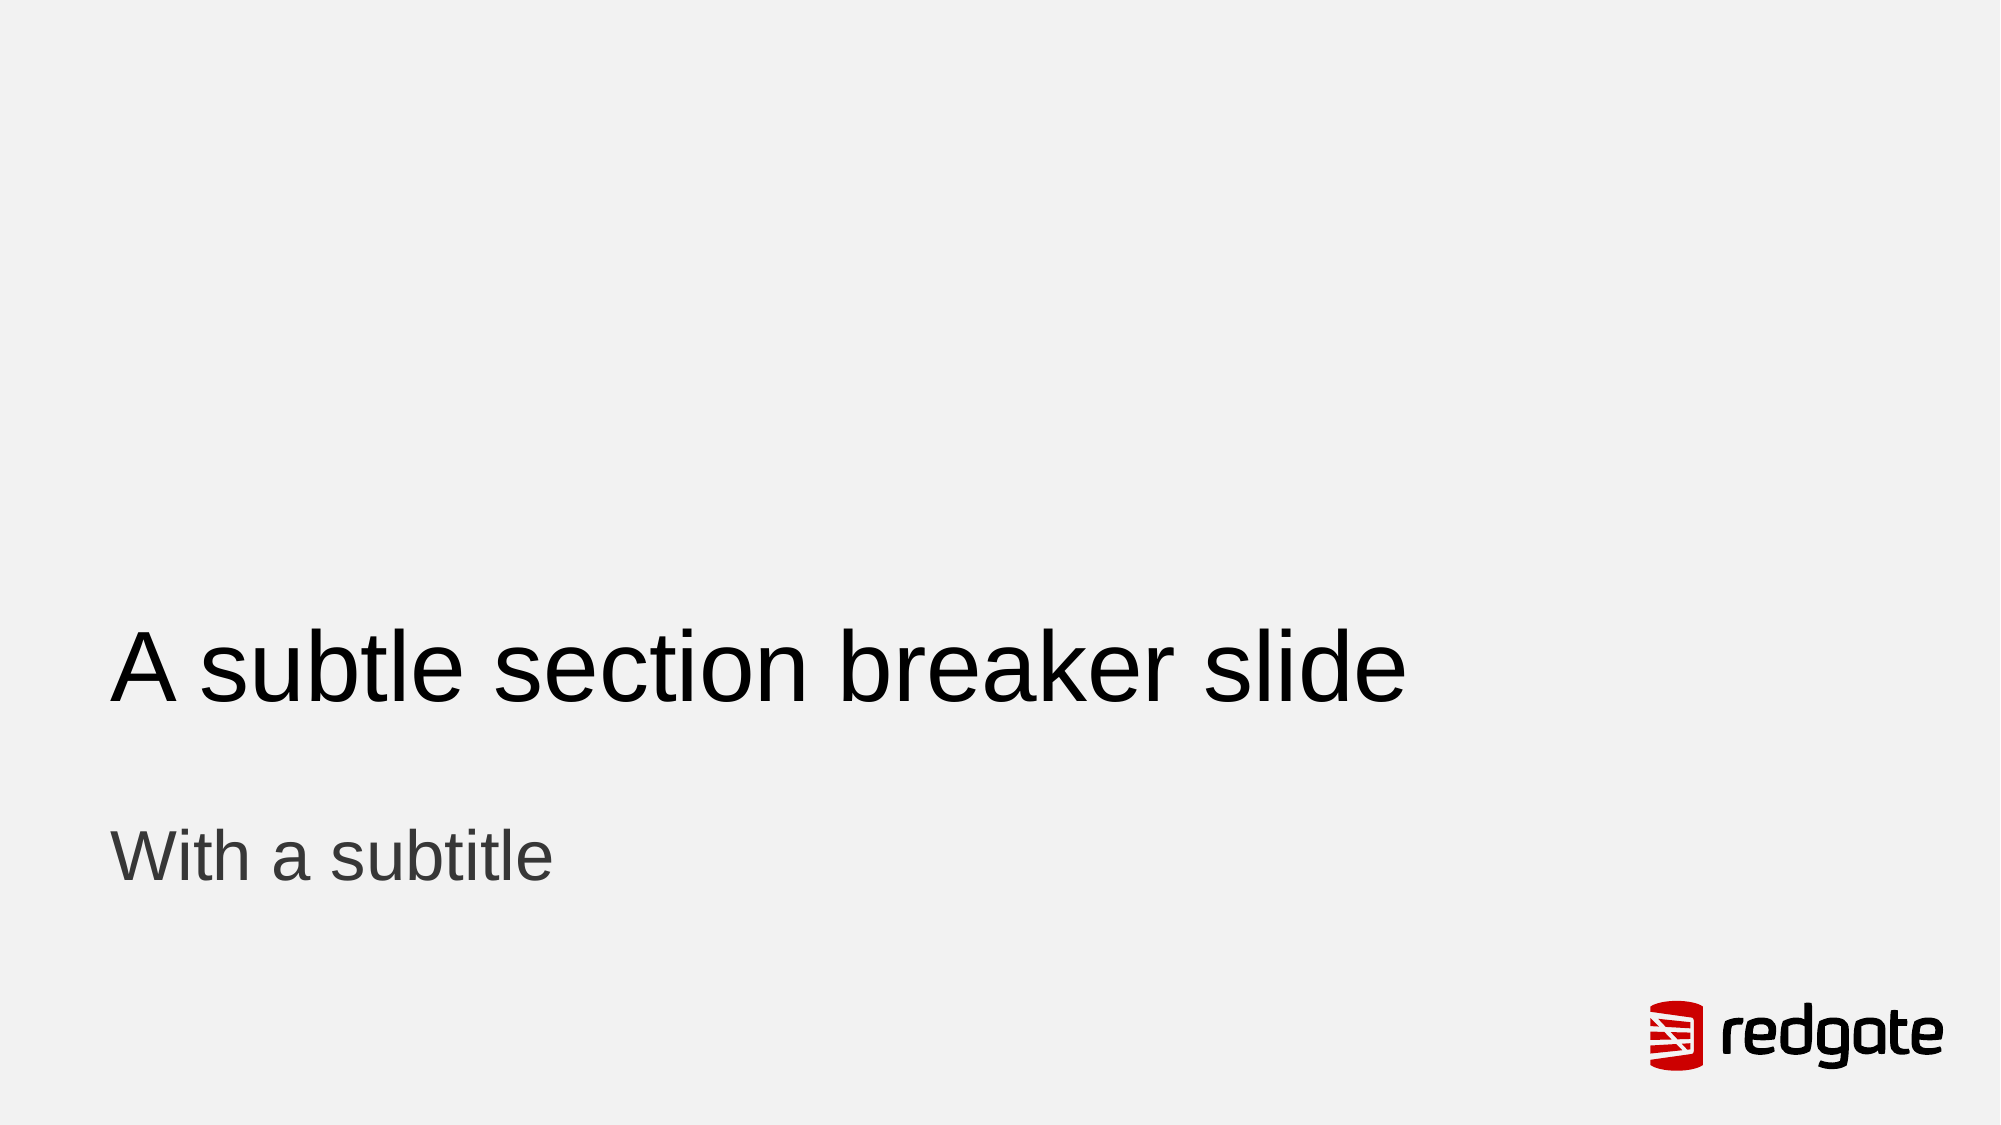

# A subtle section breaker slide
With a subtitle